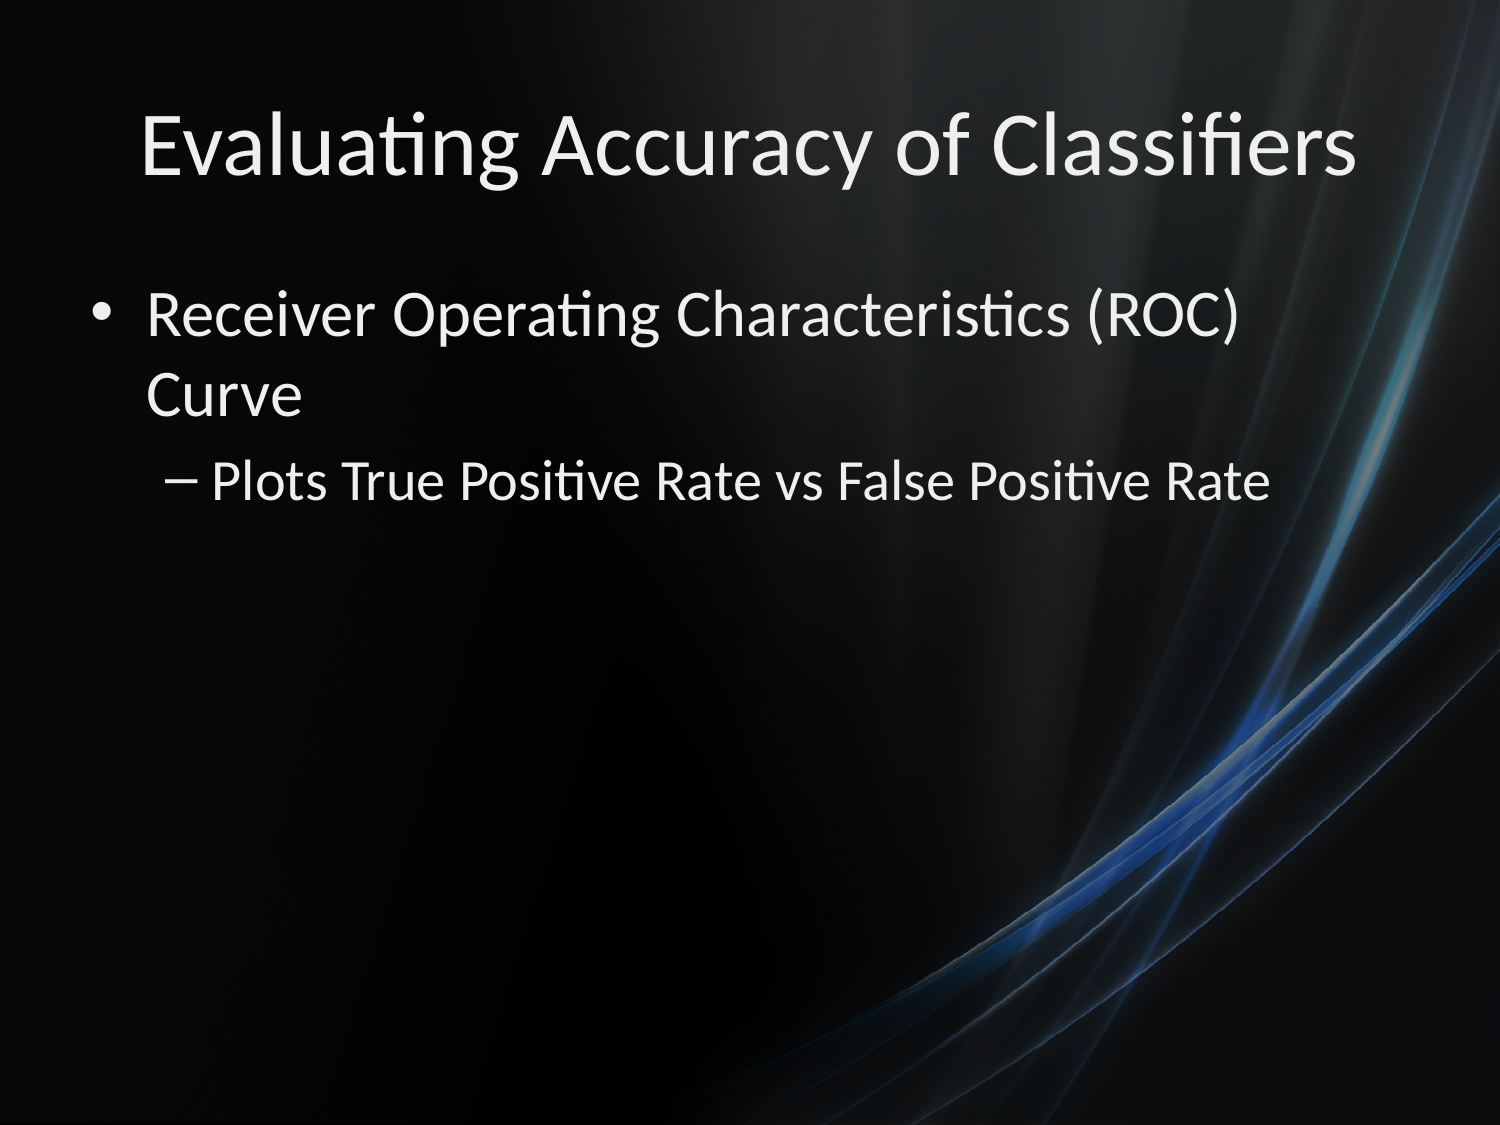

# Evaluating Accuracy of Classifiers
Receiver Operating Characteristics (ROC) Curve
Plots True Positive Rate vs False Positive Rate